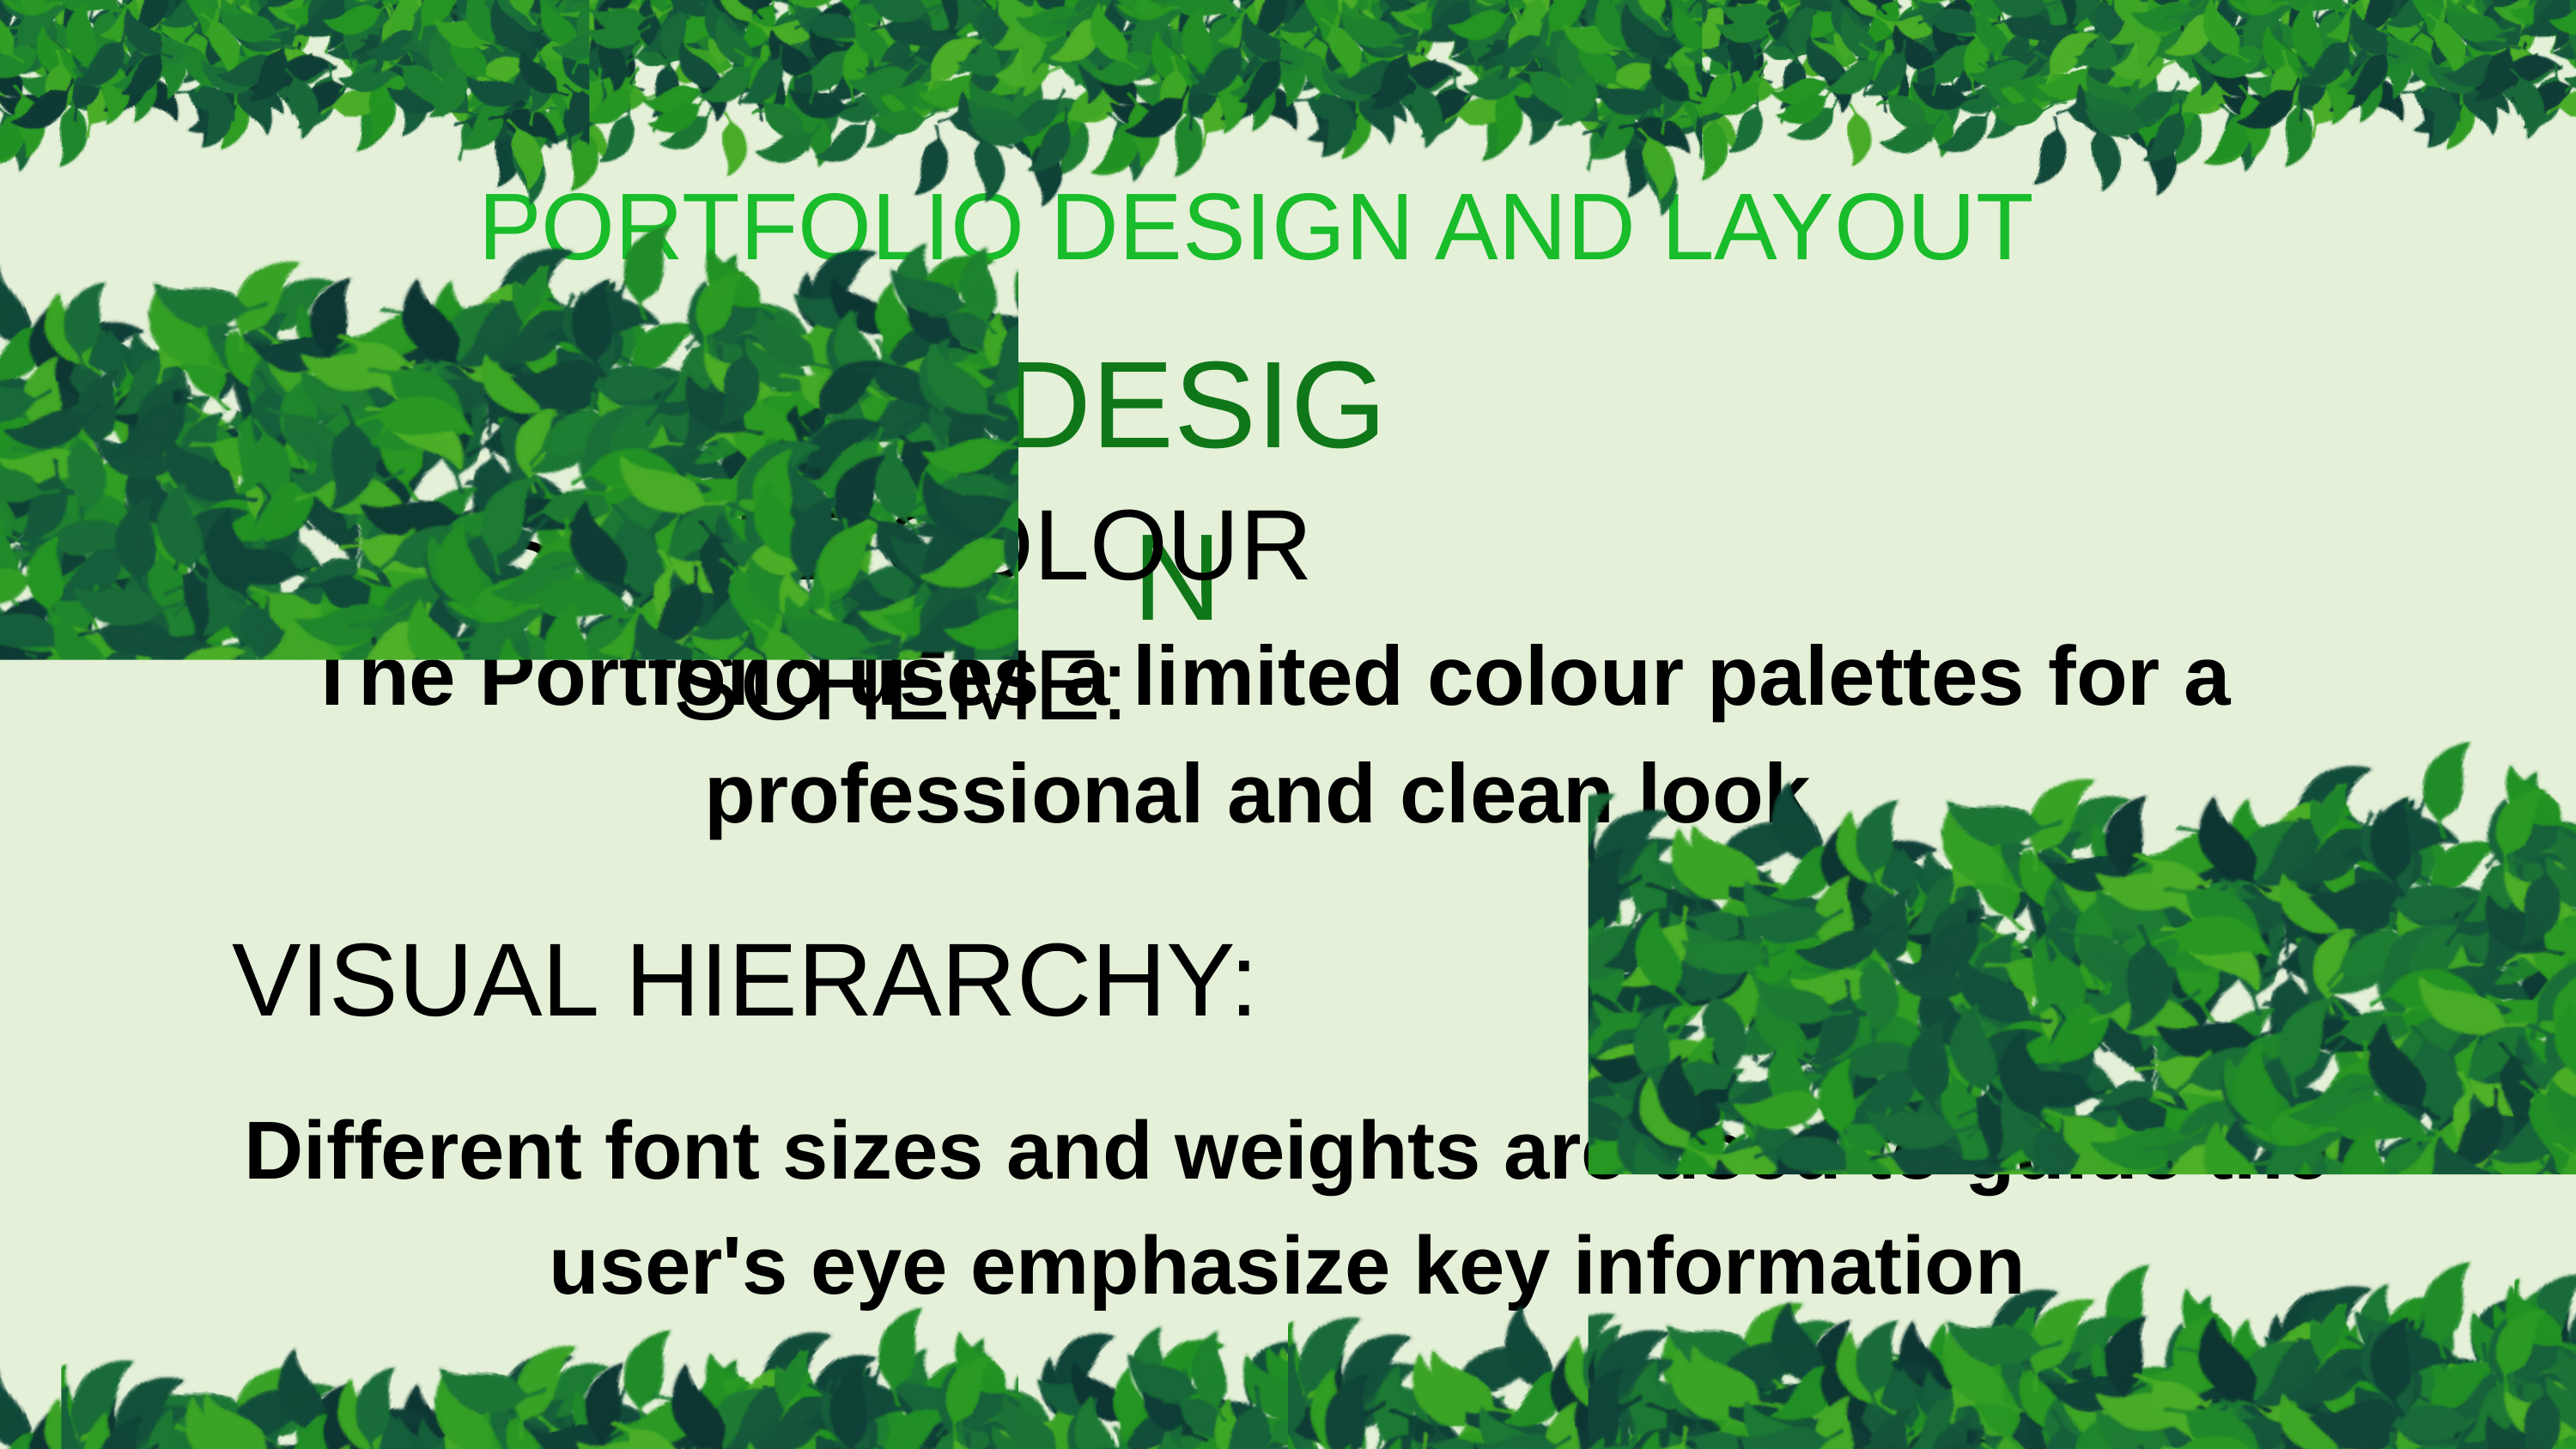

PORTFOLIO DESIGN AND LAYOUT
DESIGN
SIMPLE COLOUR SCHEME:

The Portfolio uses a limited colour palettes for a
professional and clean look
VISUAL HIERARCHY:
Different font sizes and weights are used to guide the
 user's eye emphasize key information